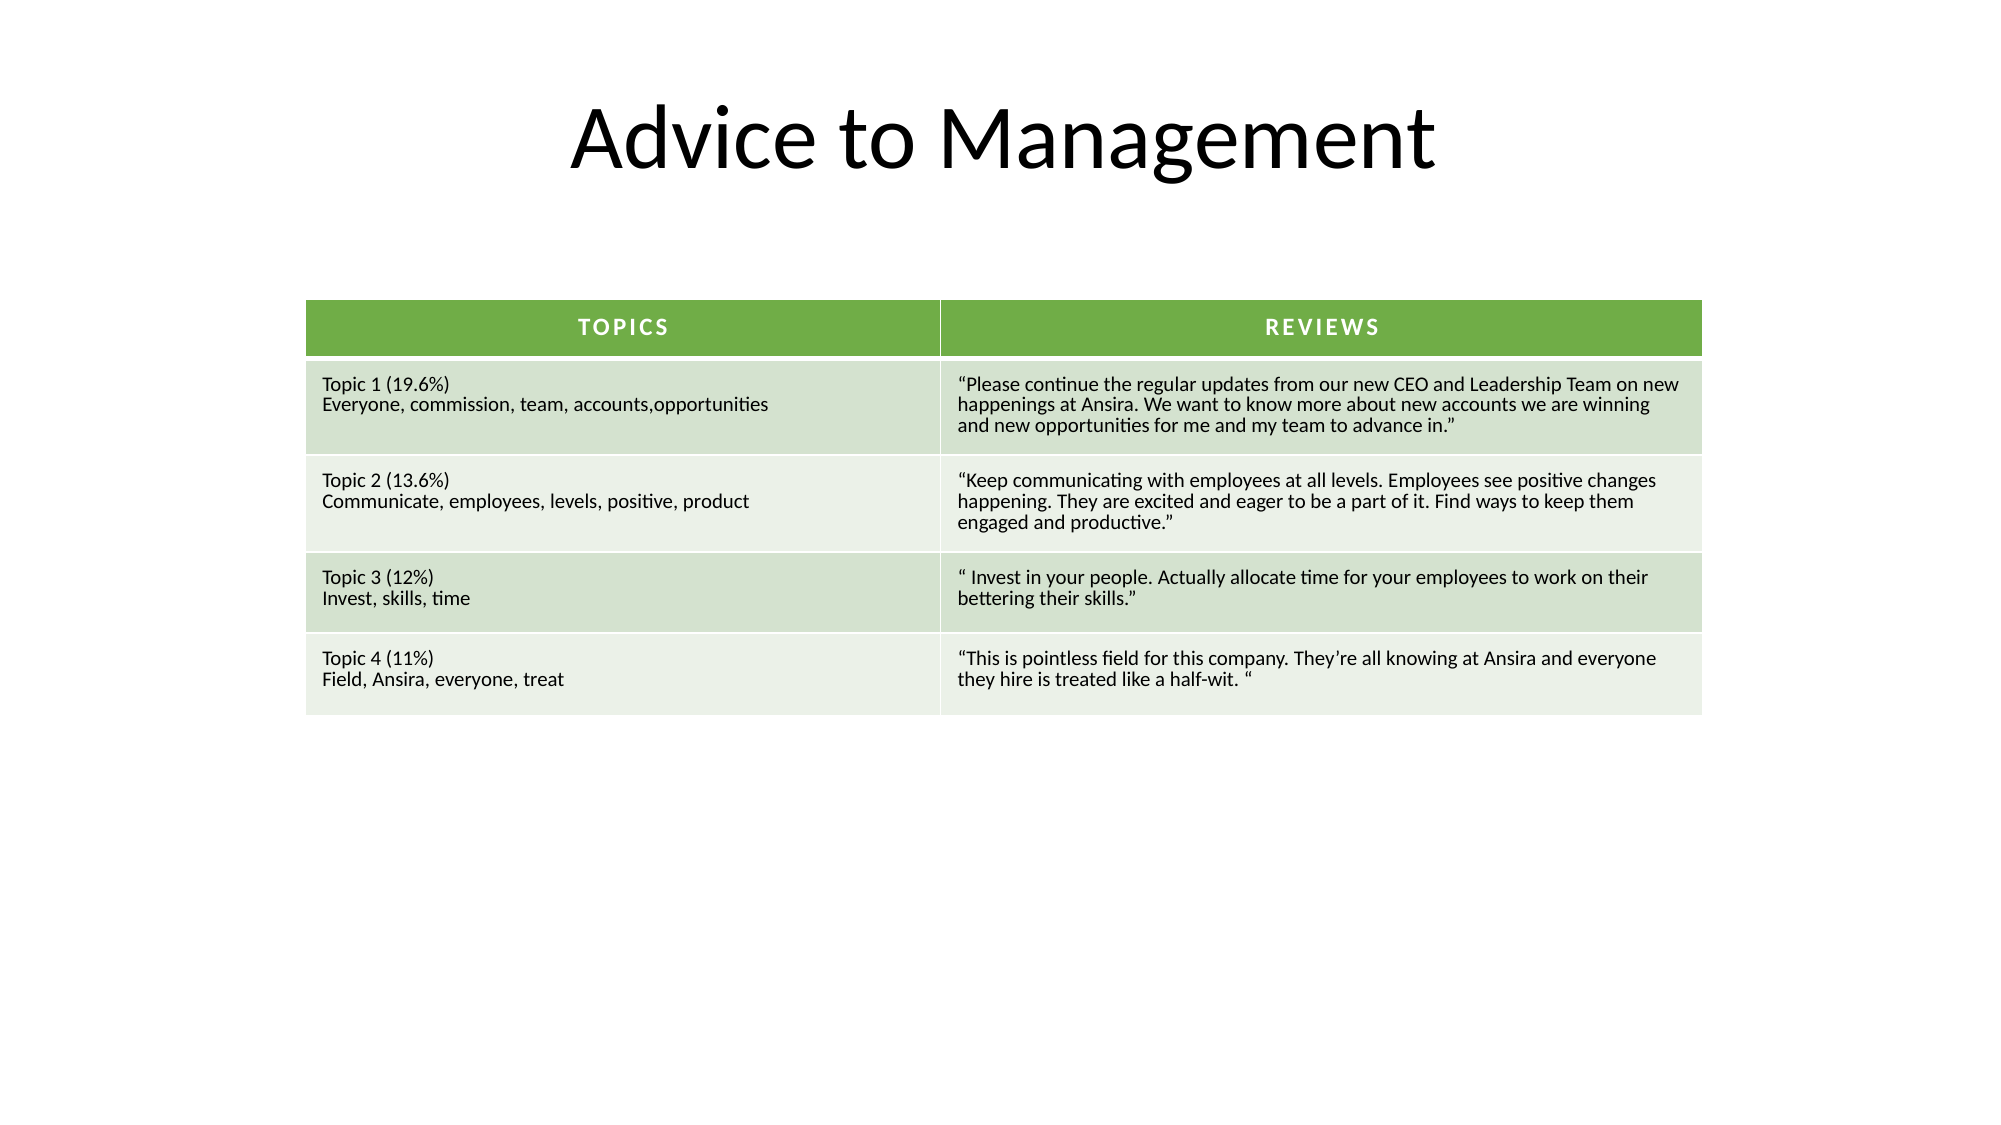

Advice to Management
| Topics | Reviews |
| --- | --- |
| Topic 1 (19.6%) Everyone, commission, team, accounts,opportunities | “Please continue the regular updates from our new CEO and Leadership Team on new happenings at Ansira. We want to know more about new accounts we are winning and new opportunities for me and my team to advance in.” |
| Topic 2 (13.6%) Communicate, employees, levels, positive, product | “Keep communicating with employees at all levels. Employees see positive changes happening. They are excited and eager to be a part of it. Find ways to keep them engaged and productive.” |
| Topic 3 (12%) Invest, skills, time | “ Invest in your people. Actually allocate time for your employees to work on their bettering their skills.” |
| Topic 4 (11%) Field, Ansira, everyone, treat | “This is pointless field for this company. They’re all knowing at Ansira and everyone they hire is treated like a half-wit. “ |